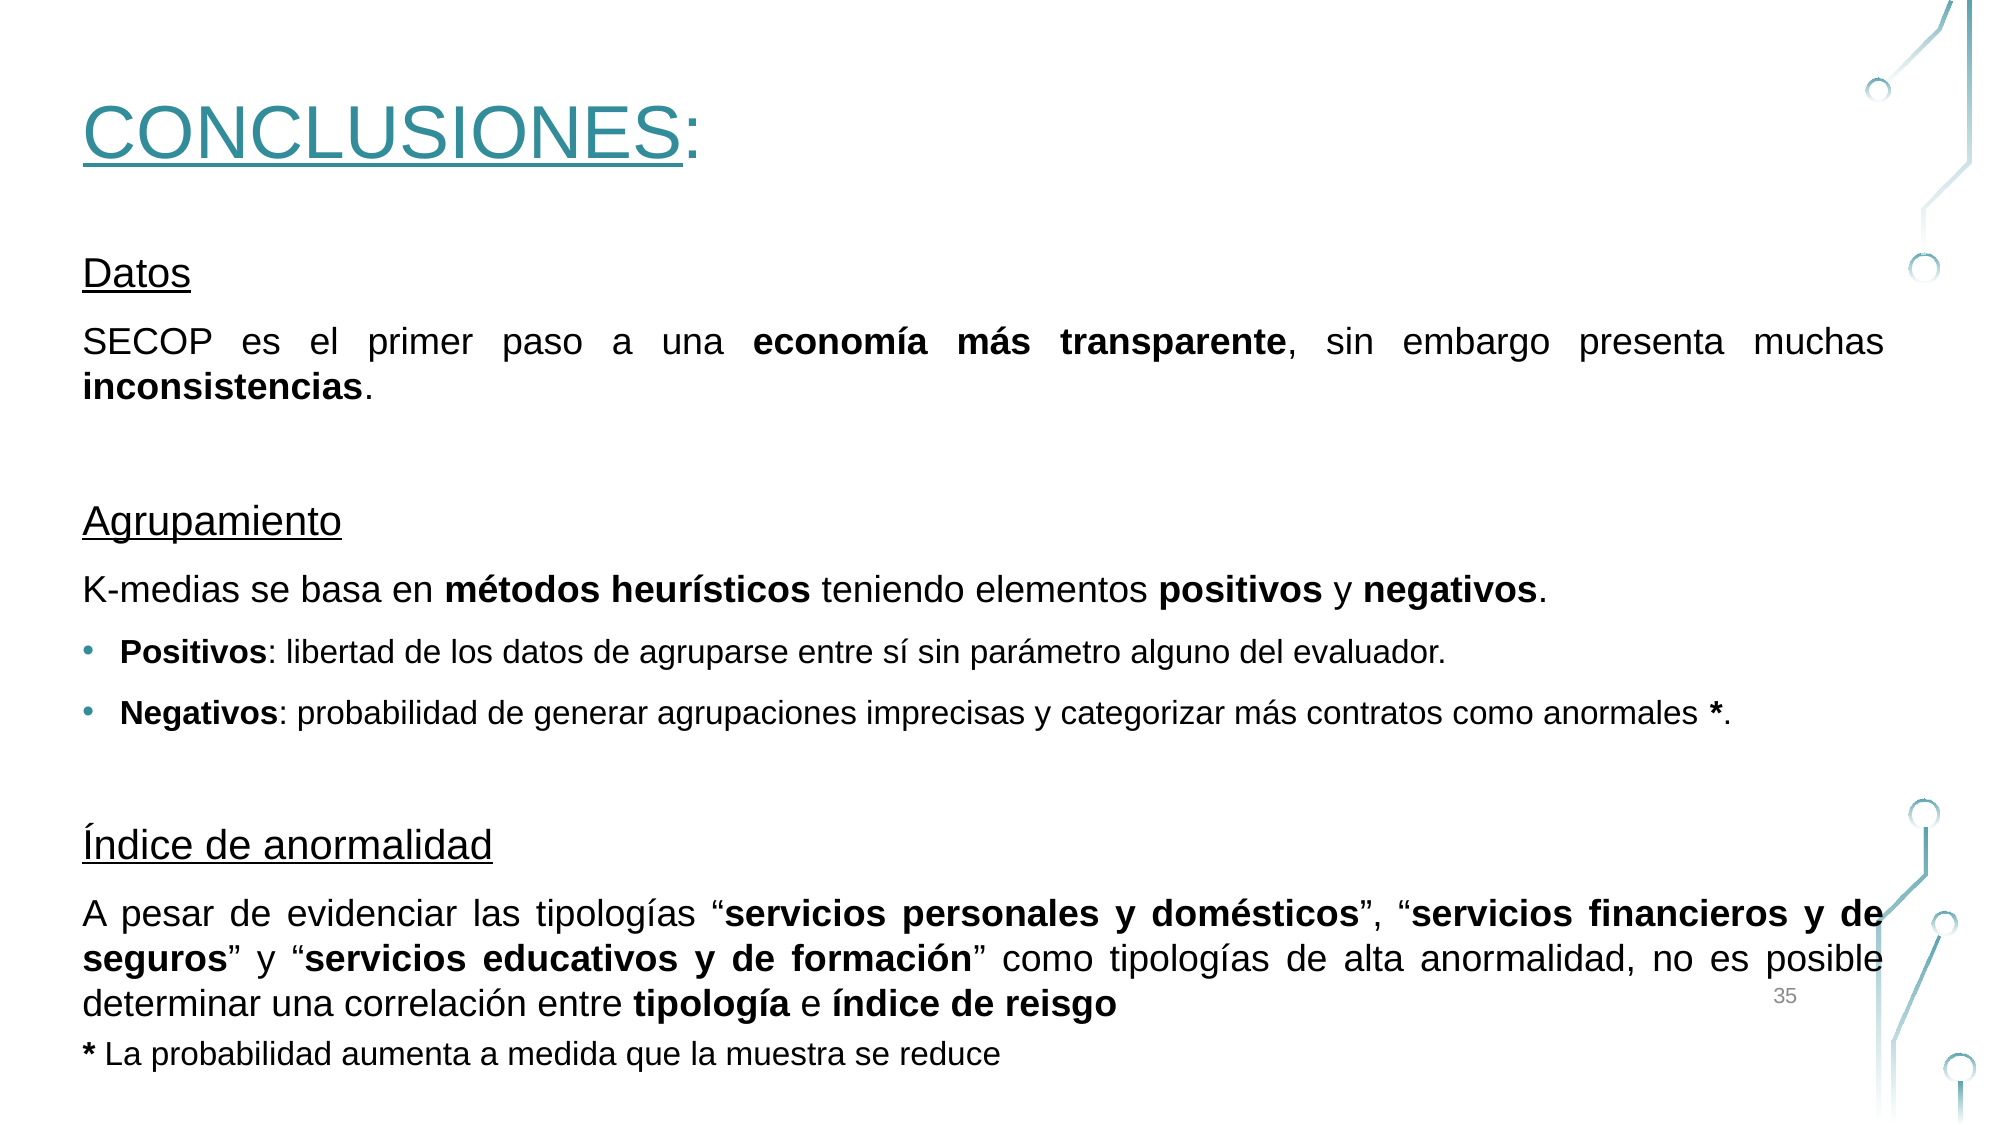

Conclusiones:
Datos
SECOP es el primer paso a una economía más transparente, sin embargo presenta muchas inconsistencias.

Agrupamiento
K-medias se basa en métodos heurísticos teniendo elementos positivos y negativos.
Positivos: libertad de los datos de agruparse entre sí sin parámetro alguno del evaluador.
Negativos: probabilidad de generar agrupaciones imprecisas y categorizar más contratos como anormales *.

Índice de anormalidad
A pesar de evidenciar las tipologías “servicios personales y domésticos”, “servicios financieros y de seguros” y “servicios educativos y de formación” como tipologías de alta anormalidad, no es posible determinar una correlación entre tipología e índice de reisgo

35
* La probabilidad aumenta a medida que la muestra se reduce